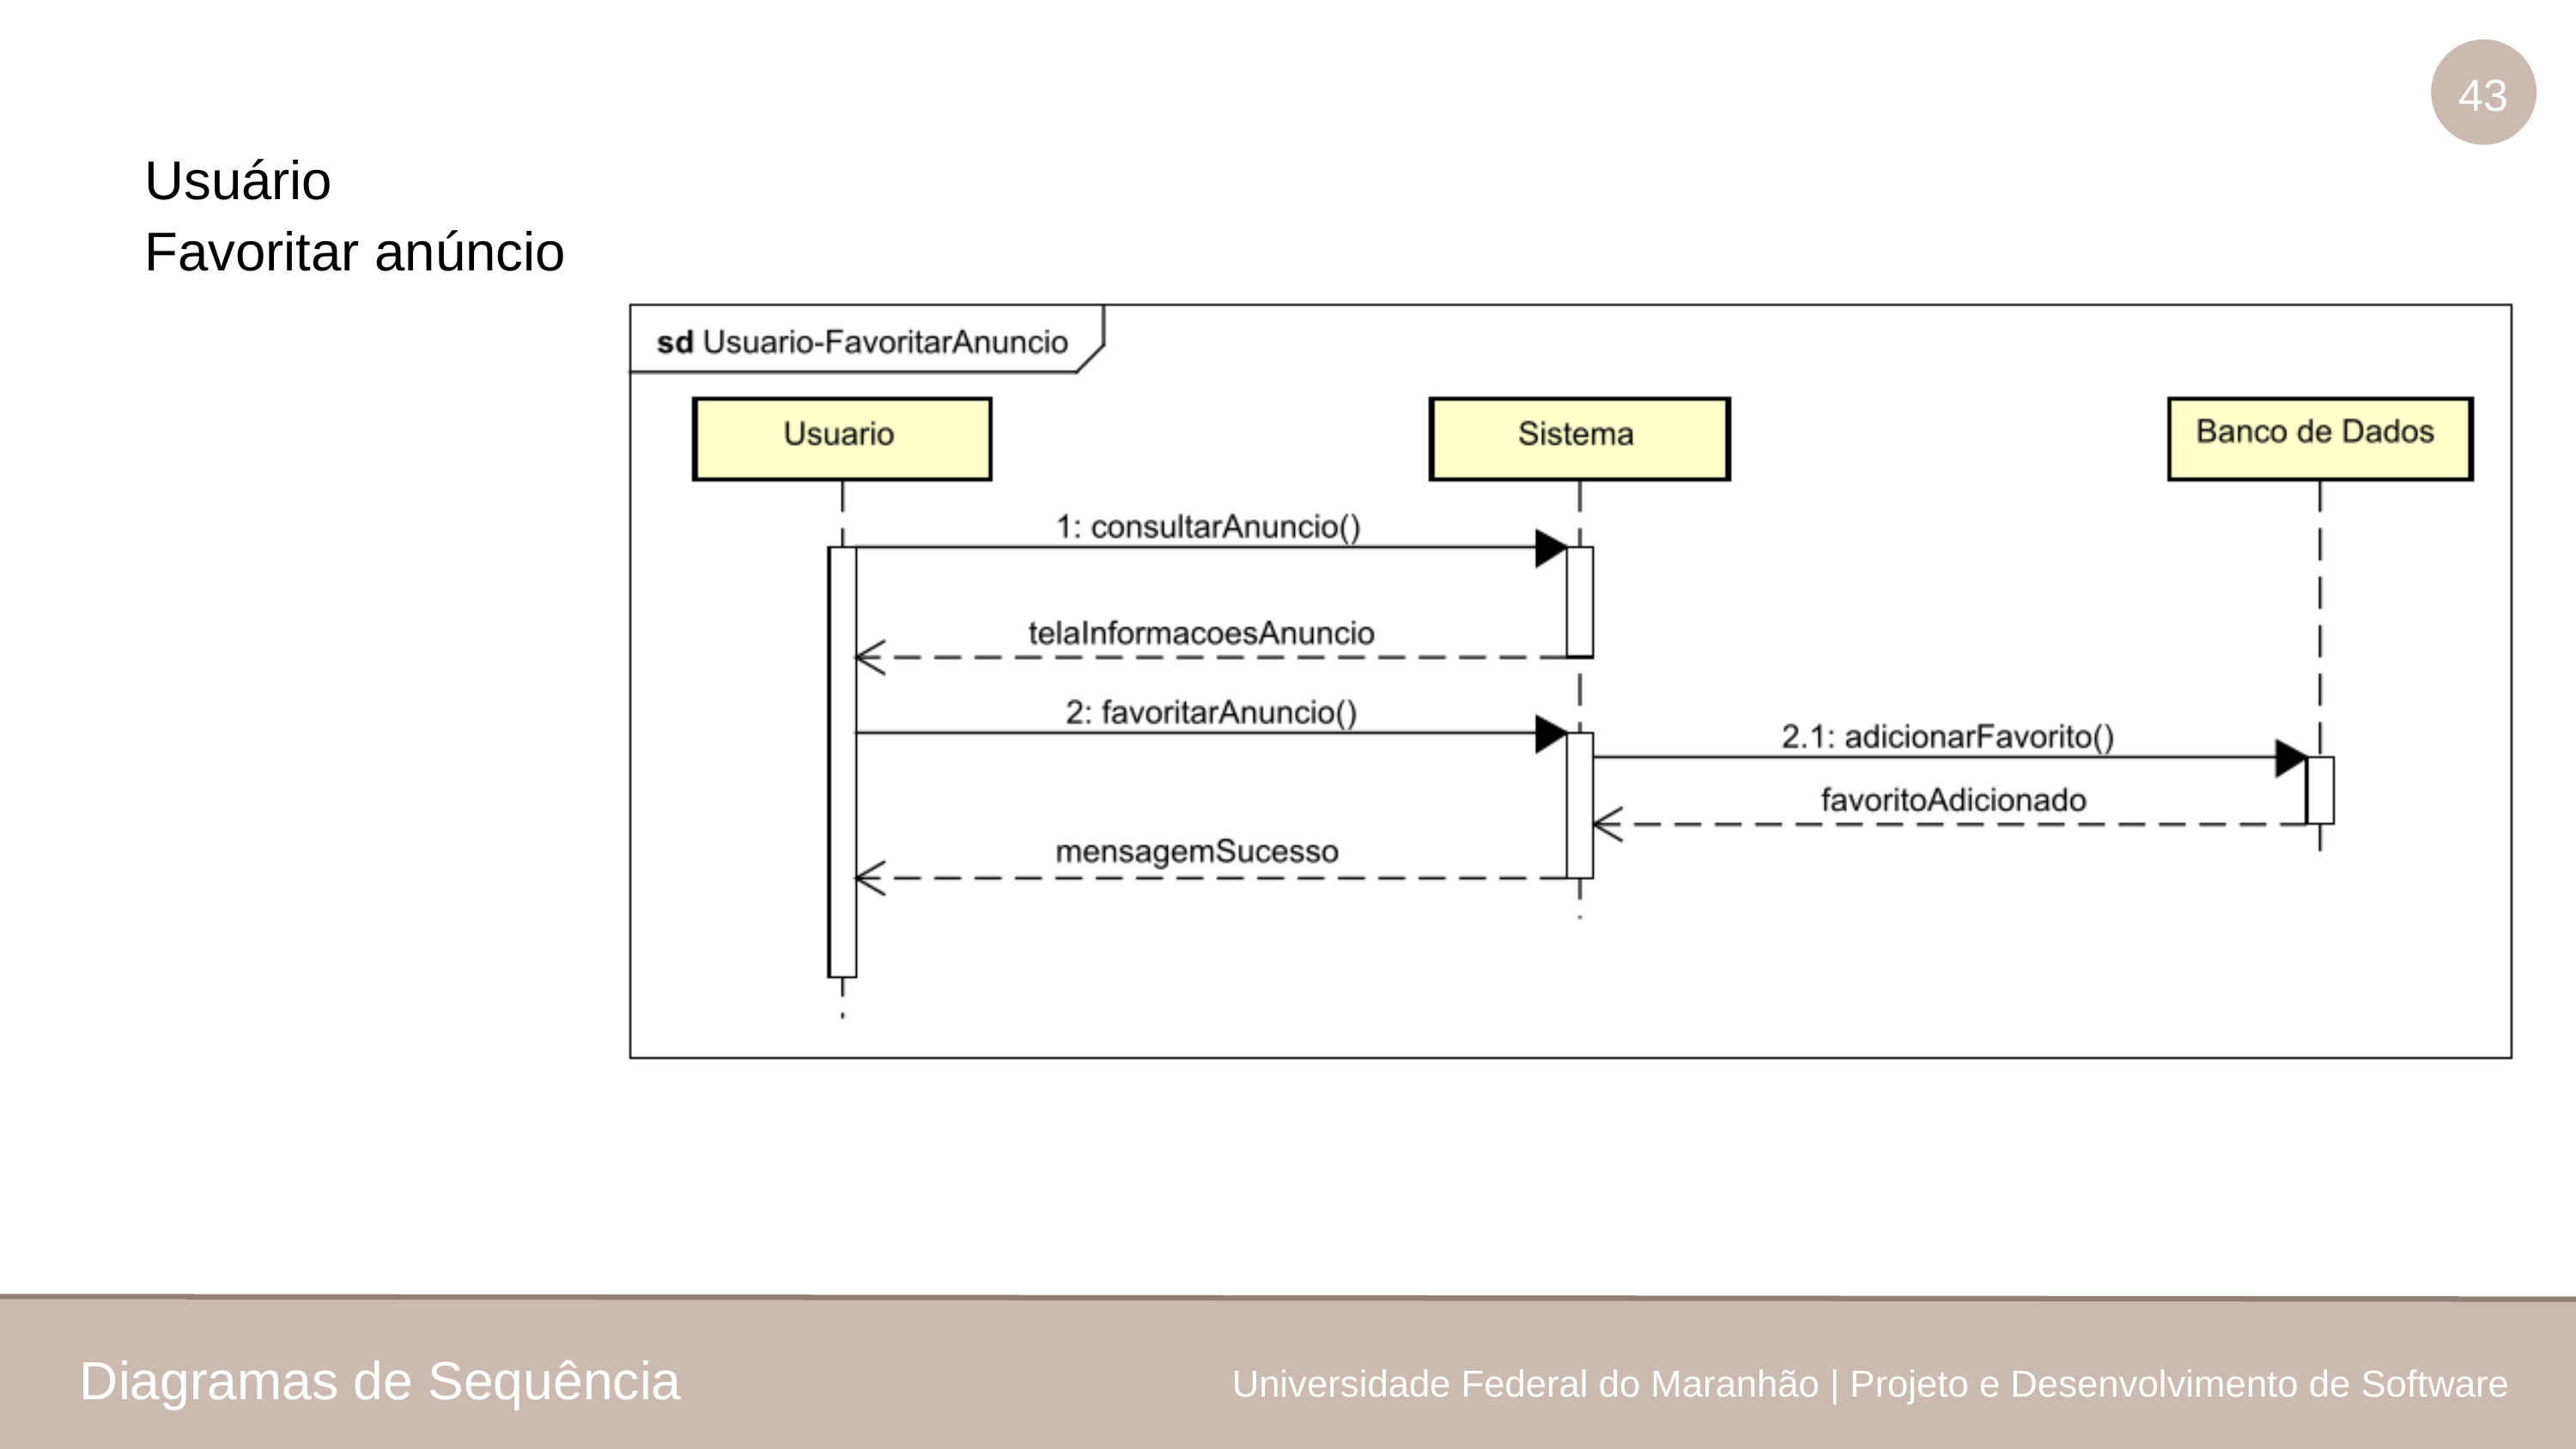

43
Usuário
Favoritar anúncio

Diagramas de Sequência
Universidade Federal do Maranhão | Projeto e Desenvolvimento de Software